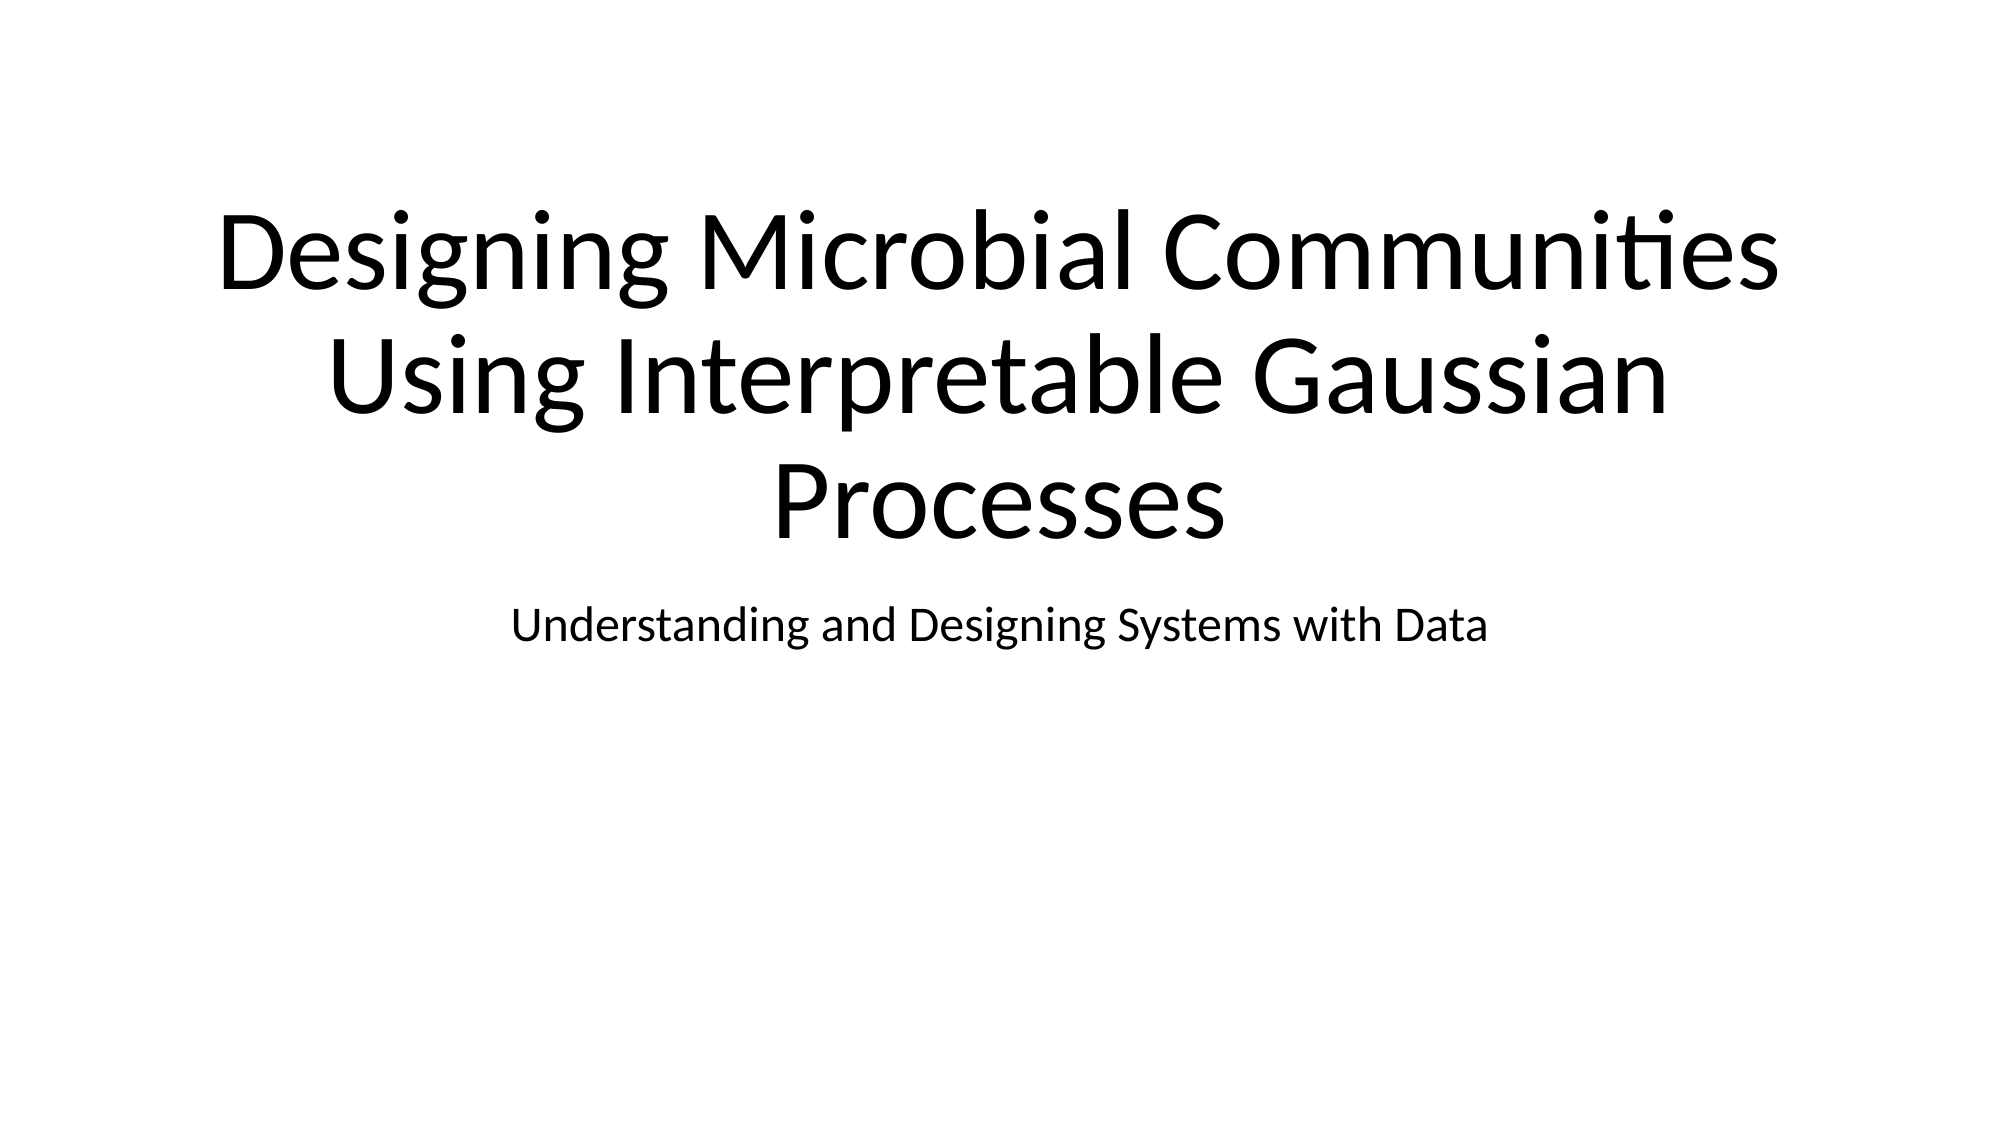

# Designing Microbial Communities Using Interpretable Gaussian Processes
Understanding and Designing Systems with Data